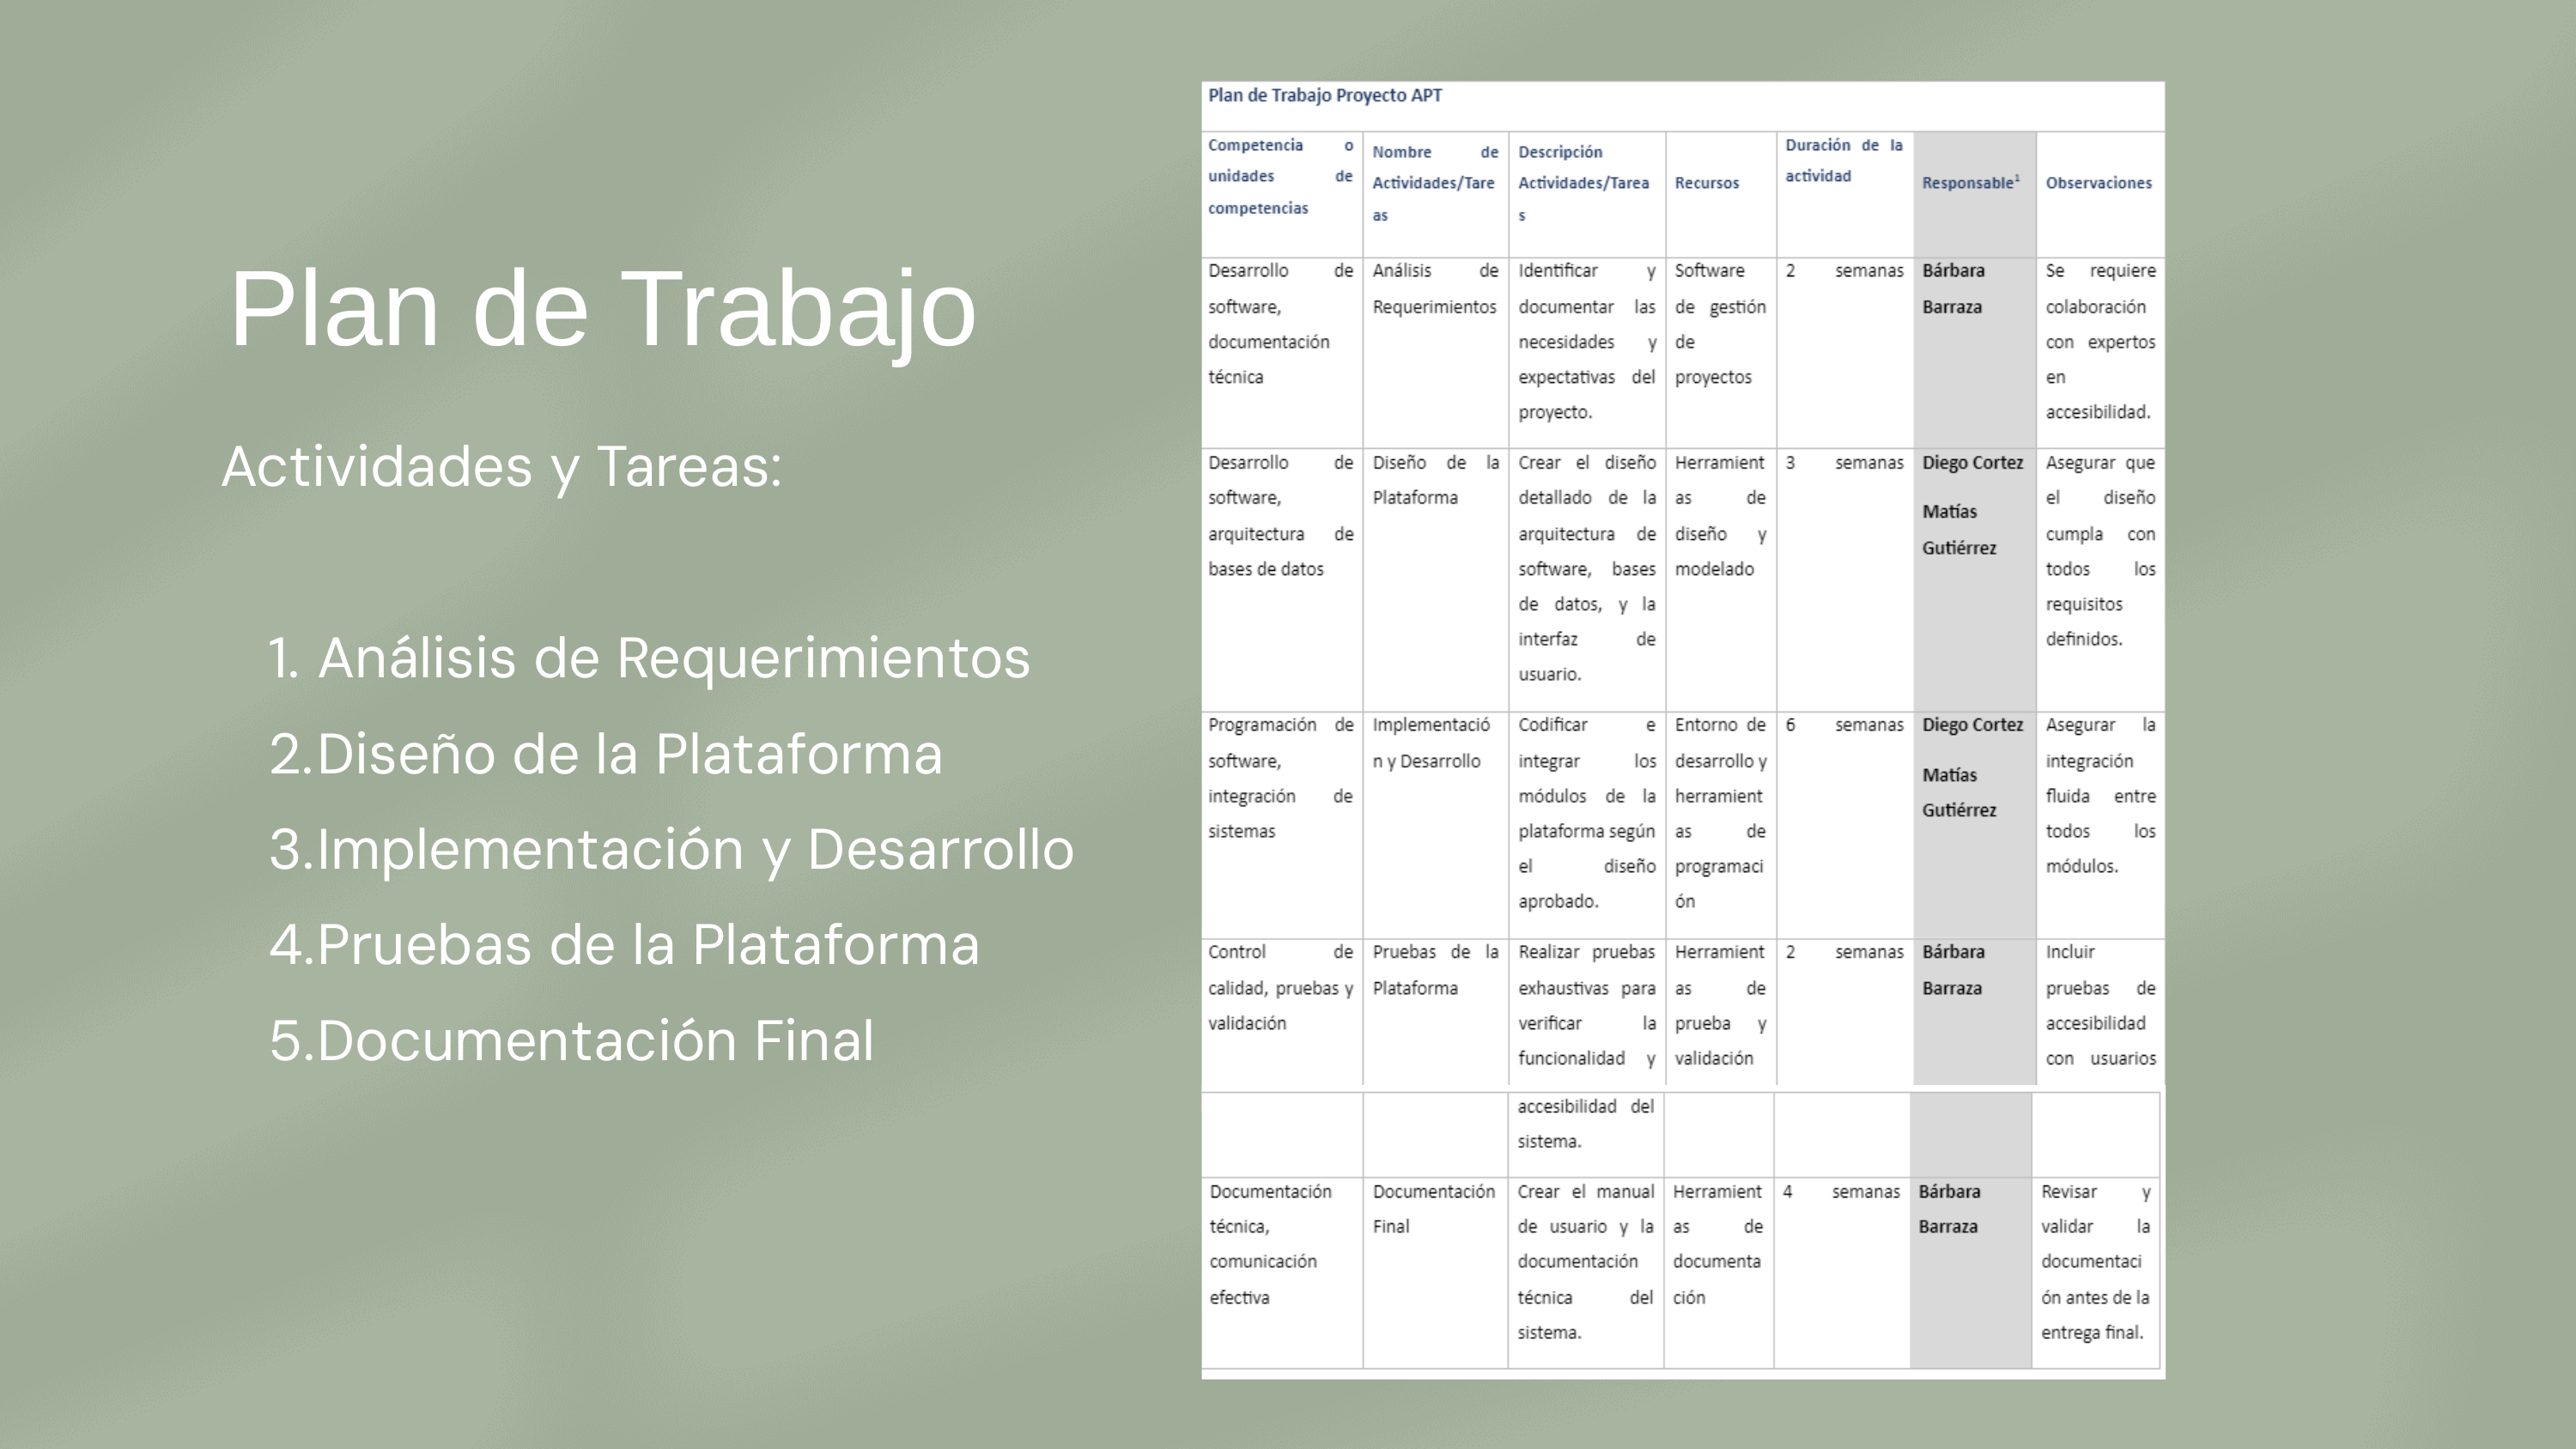

Plan de Trabajo
Actividades y Tareas:

Análisis de Requerimientos
Diseño de la Plataforma
Implementación y Desarrollo
Pruebas de la Plataforma
Documentación Final